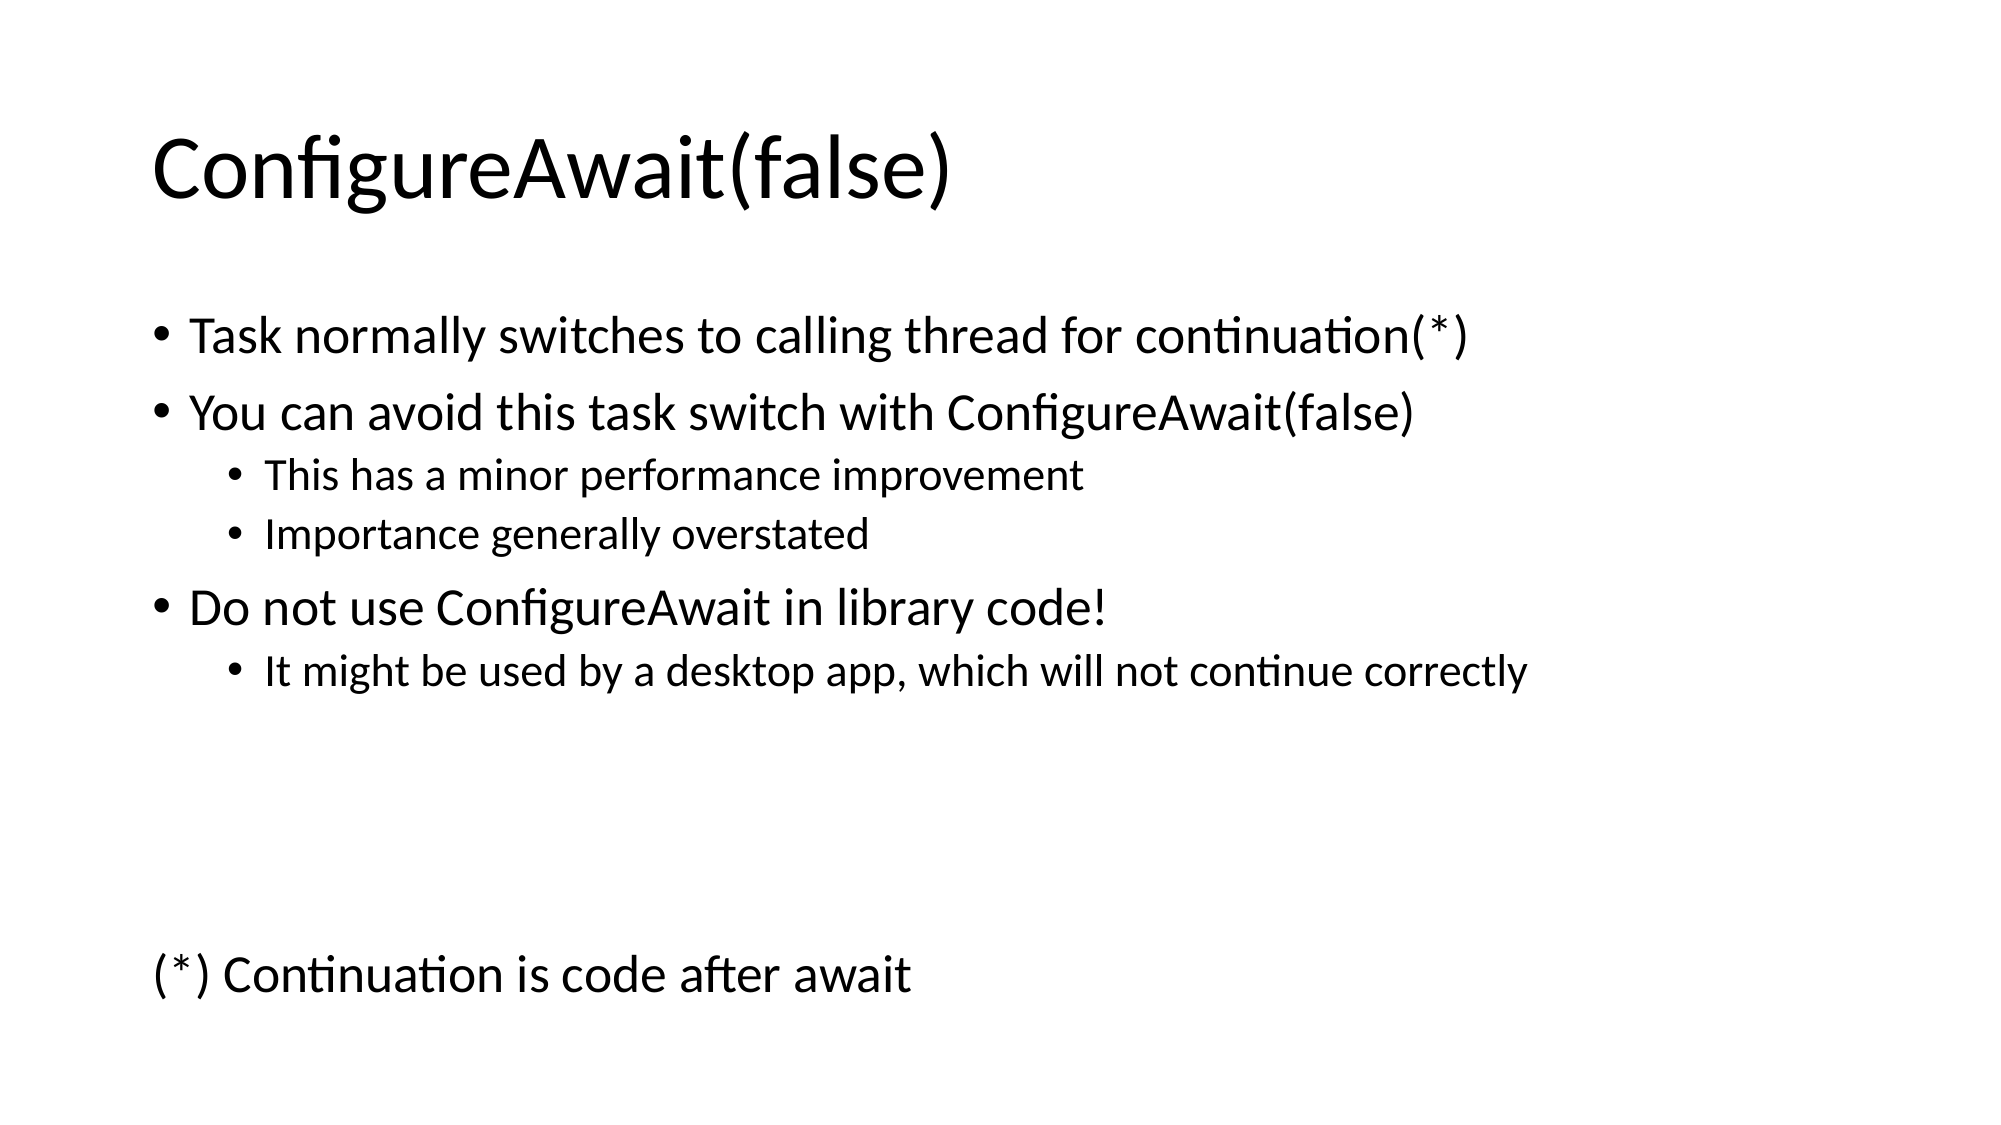

# ConfigureAwait(false)
Task normally switches to calling thread for continuation(*)
You can avoid this task switch with ConfigureAwait(false)
This has a minor performance improvement
Importance generally overstated
Do not use ConfigureAwait in library code!
It might be used by a desktop app, which will not continue correctly

(*) Continuation is code after await